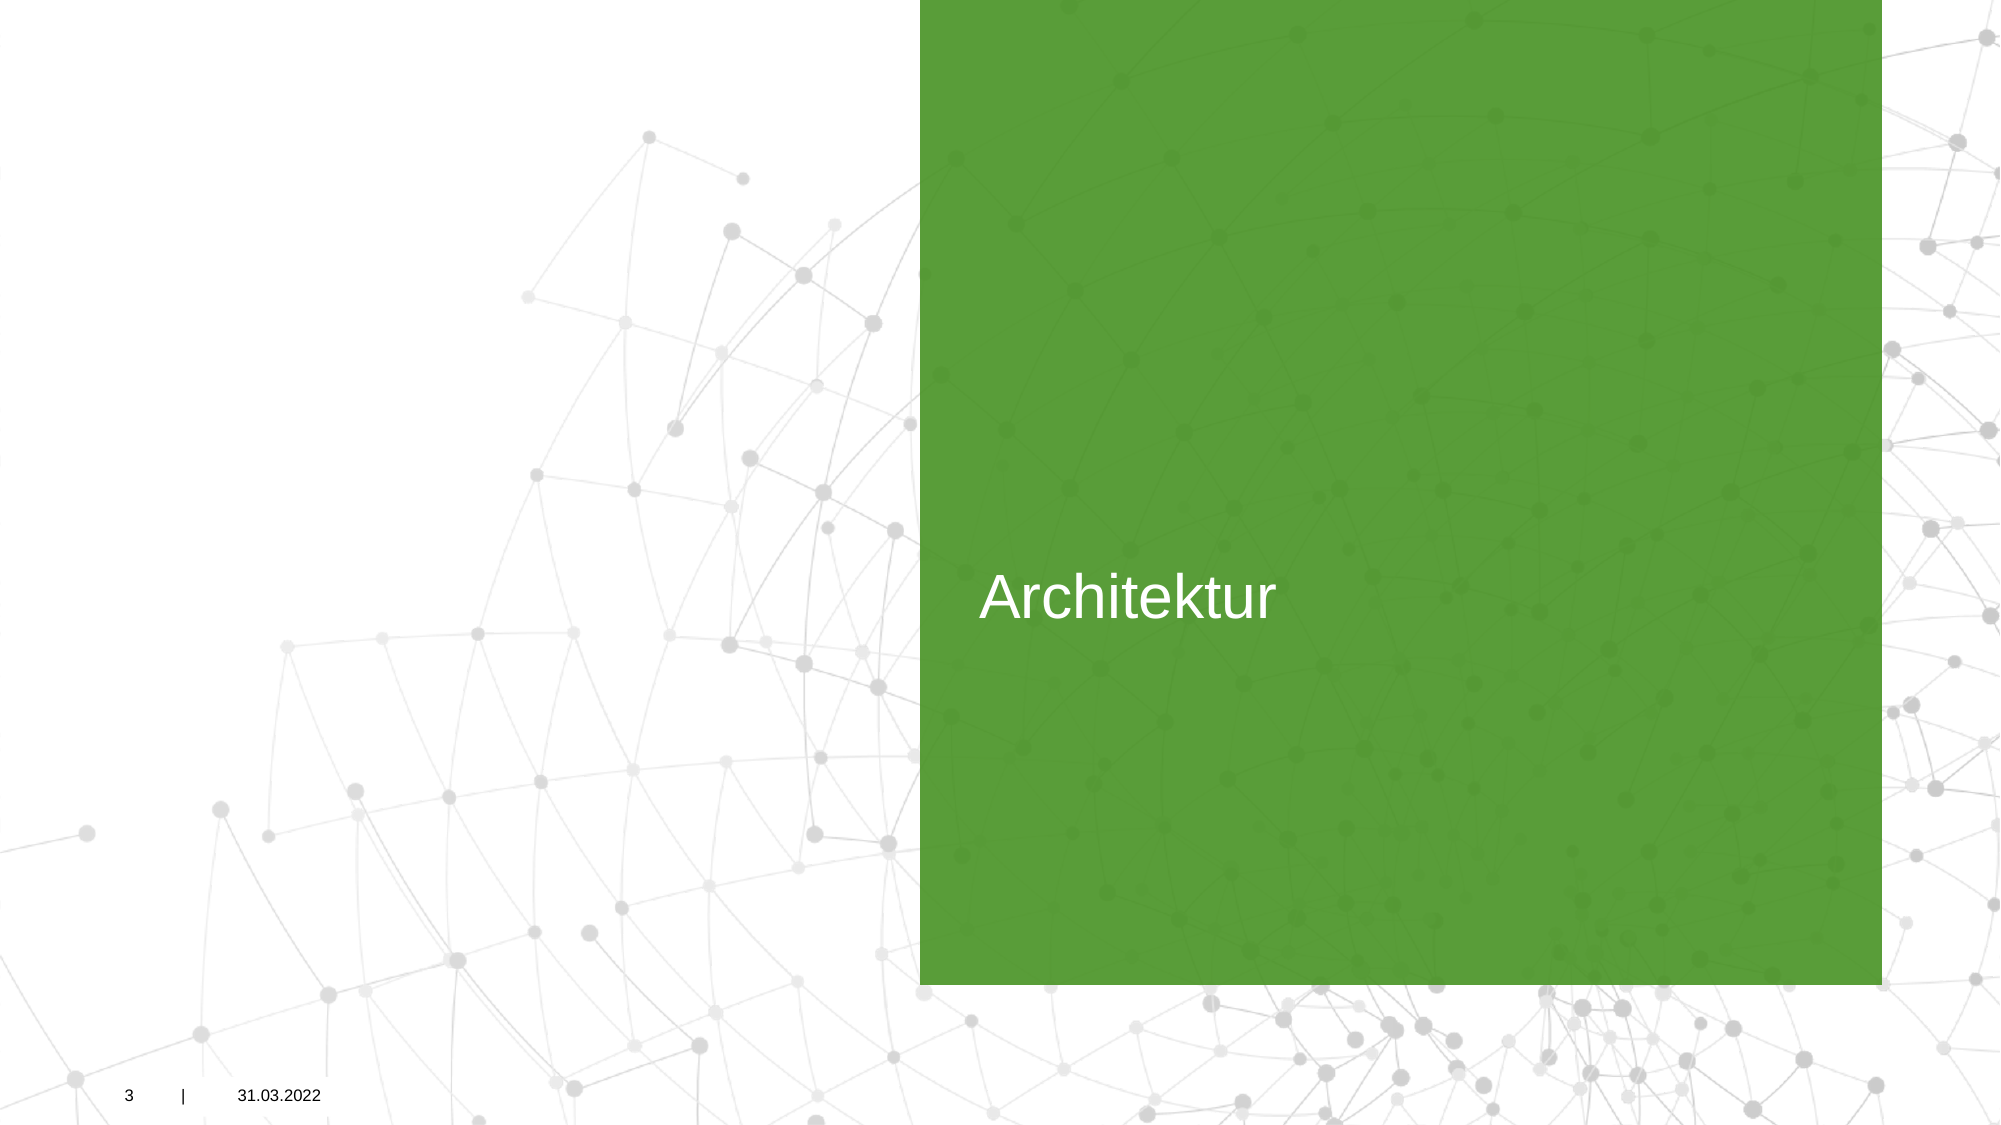

# Architektur
3          |           31.03.2022